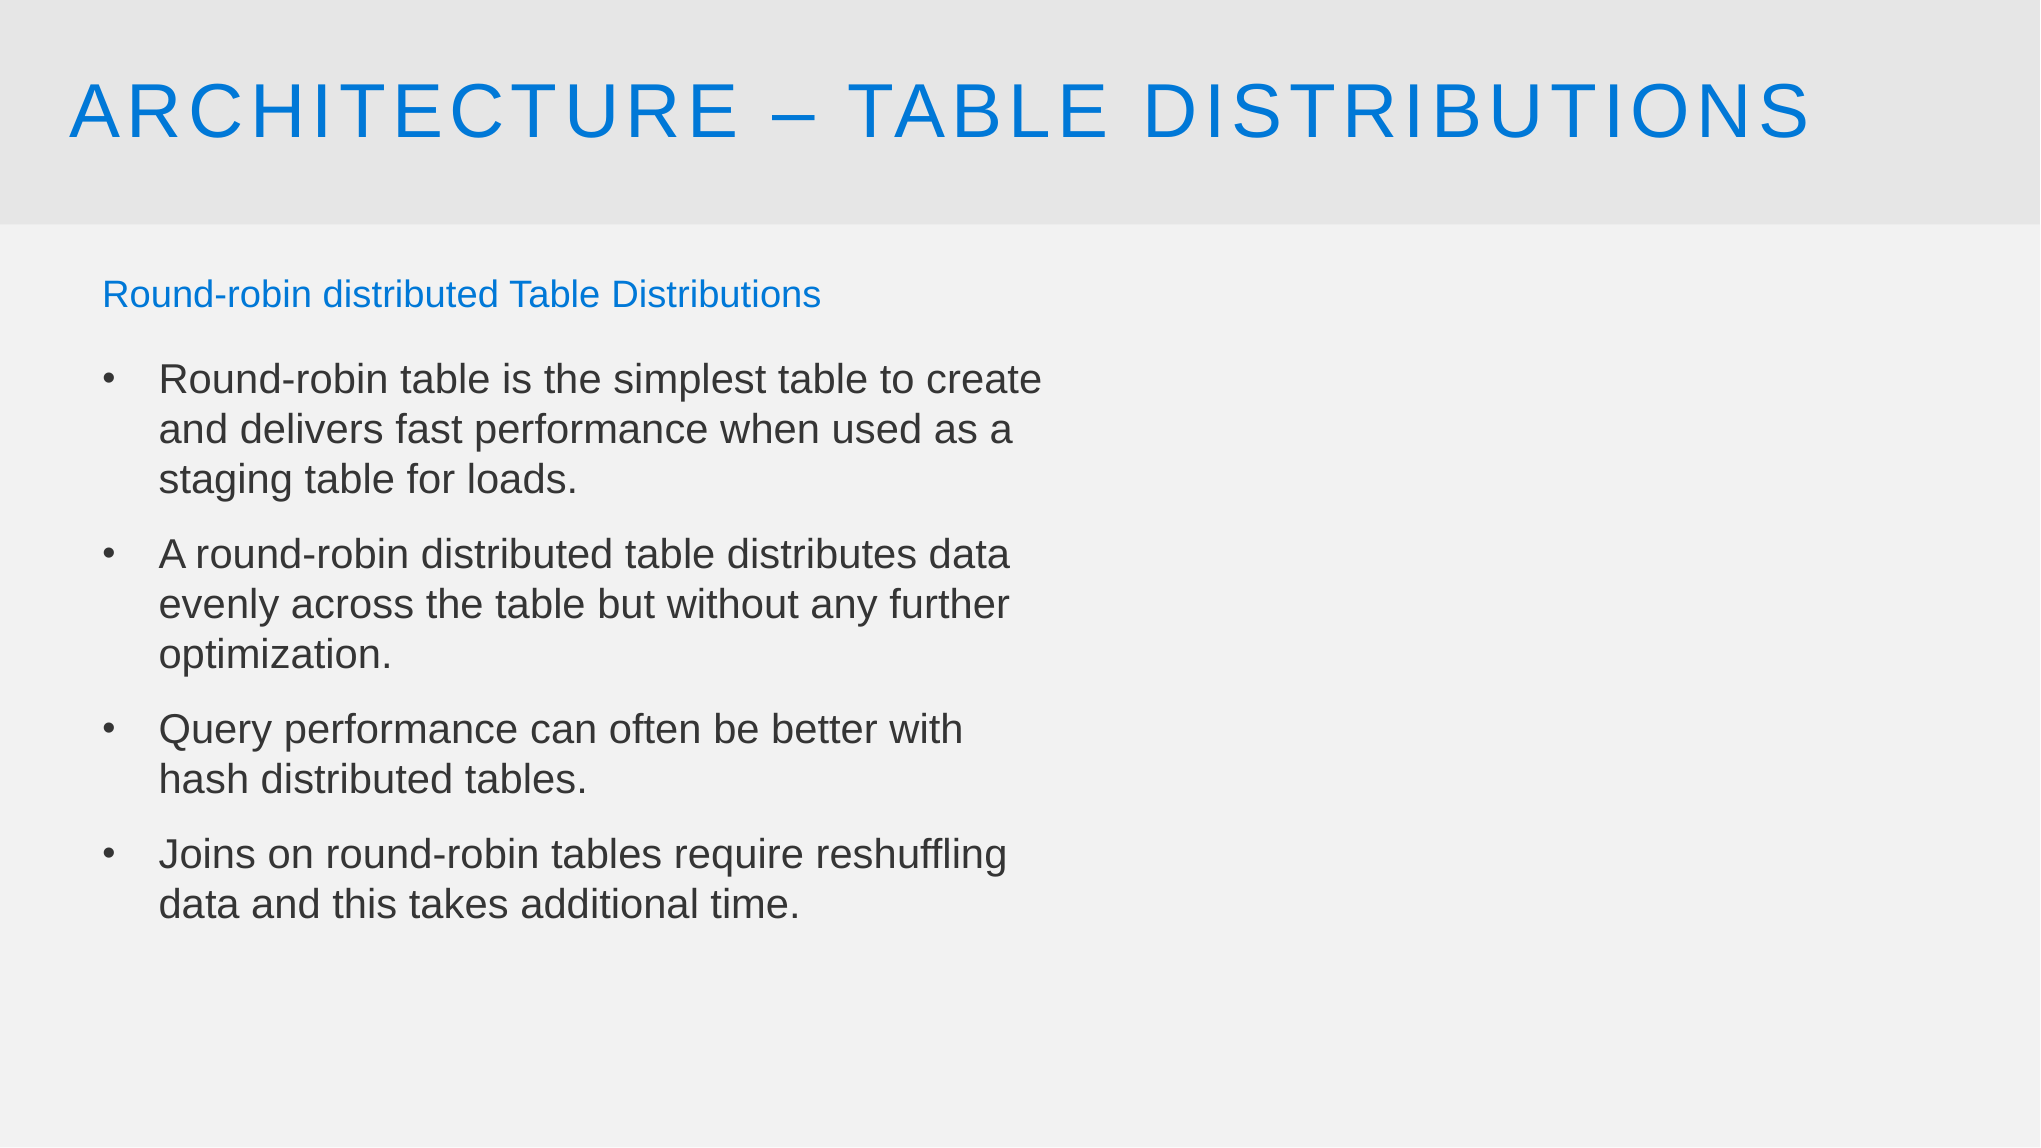

Architecture – Table Distributions
Round-robin distributed Table Distributions
Round-robin table is the simplest table to create and delivers fast performance when used as a staging table for loads.
A round-robin distributed table distributes data evenly across the table but without any further optimization.
Query performance can often be better with hash distributed tables.
Joins on round-robin tables require reshuffling data and this takes additional time.